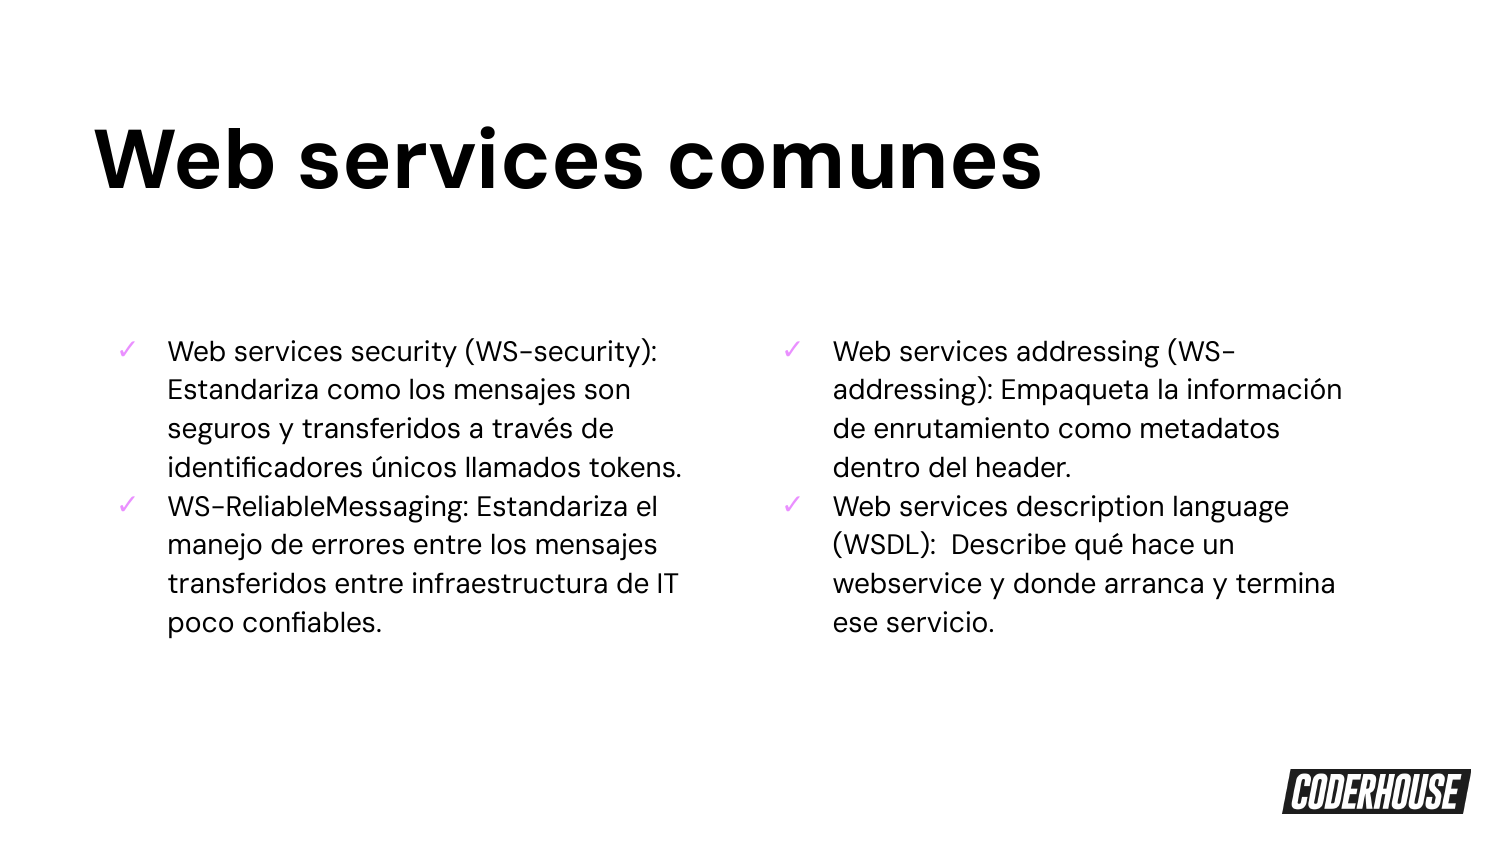

Web services comunes
Web services security (WS-security): Estandariza como los mensajes son seguros y transferidos a través de identificadores únicos llamados tokens.
WS-ReliableMessaging: Estandariza el manejo de errores entre los mensajes transferidos entre infraestructura de IT poco confiables.
Web services addressing (WS-addressing): Empaqueta la información de enrutamiento como metadatos dentro del header.
Web services description language (WSDL):  Describe qué hace un webservice y donde arranca y termina ese servicio.